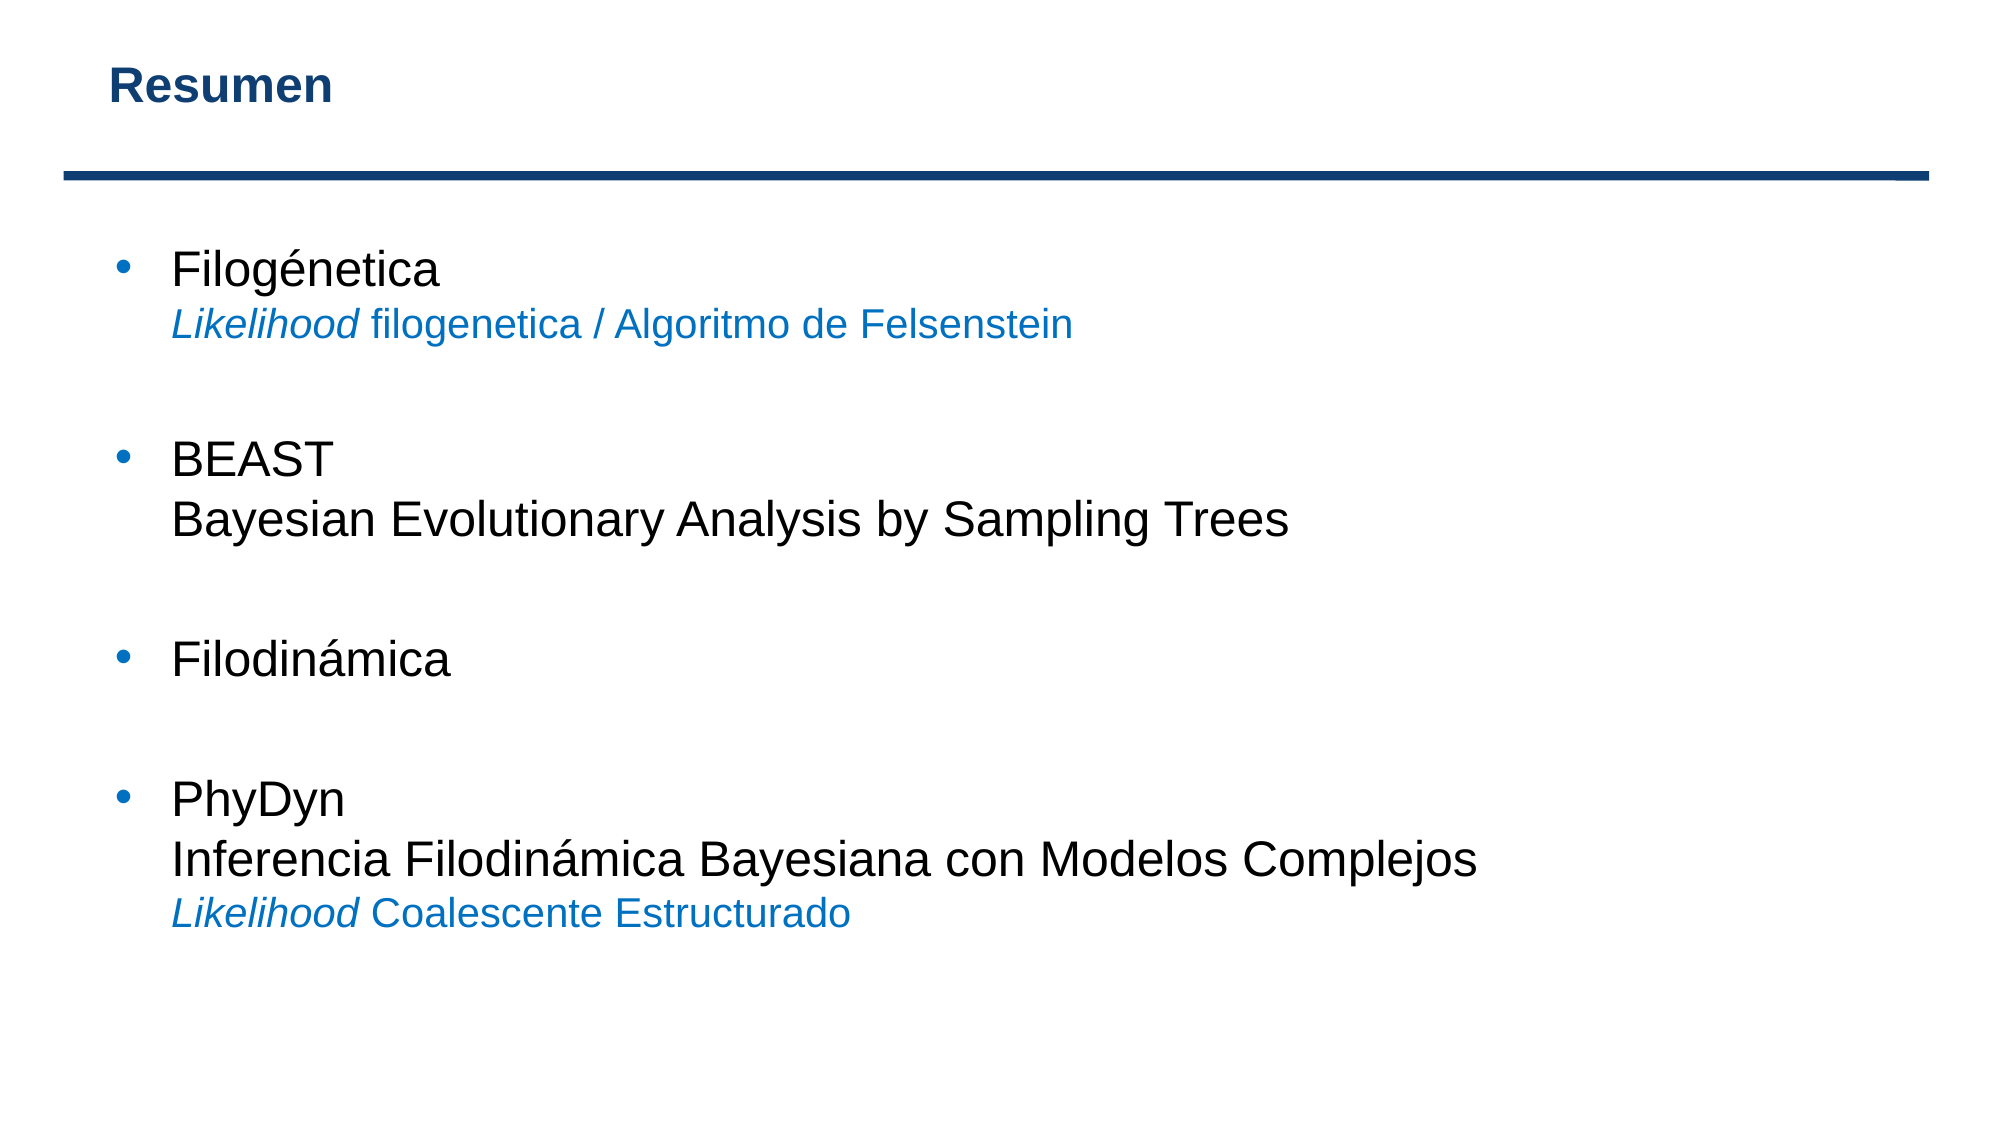

# Resumen
Filogénetica
Likelihood filogenetica / Algoritmo de Felsenstein

BEAST
Bayesian Evolutionary Analysis by Sampling Trees

Filodinámica

PhyDyn
Inferencia Filodinámica Bayesiana con Modelos Complejos
Likelihood Coalescente Estructurado